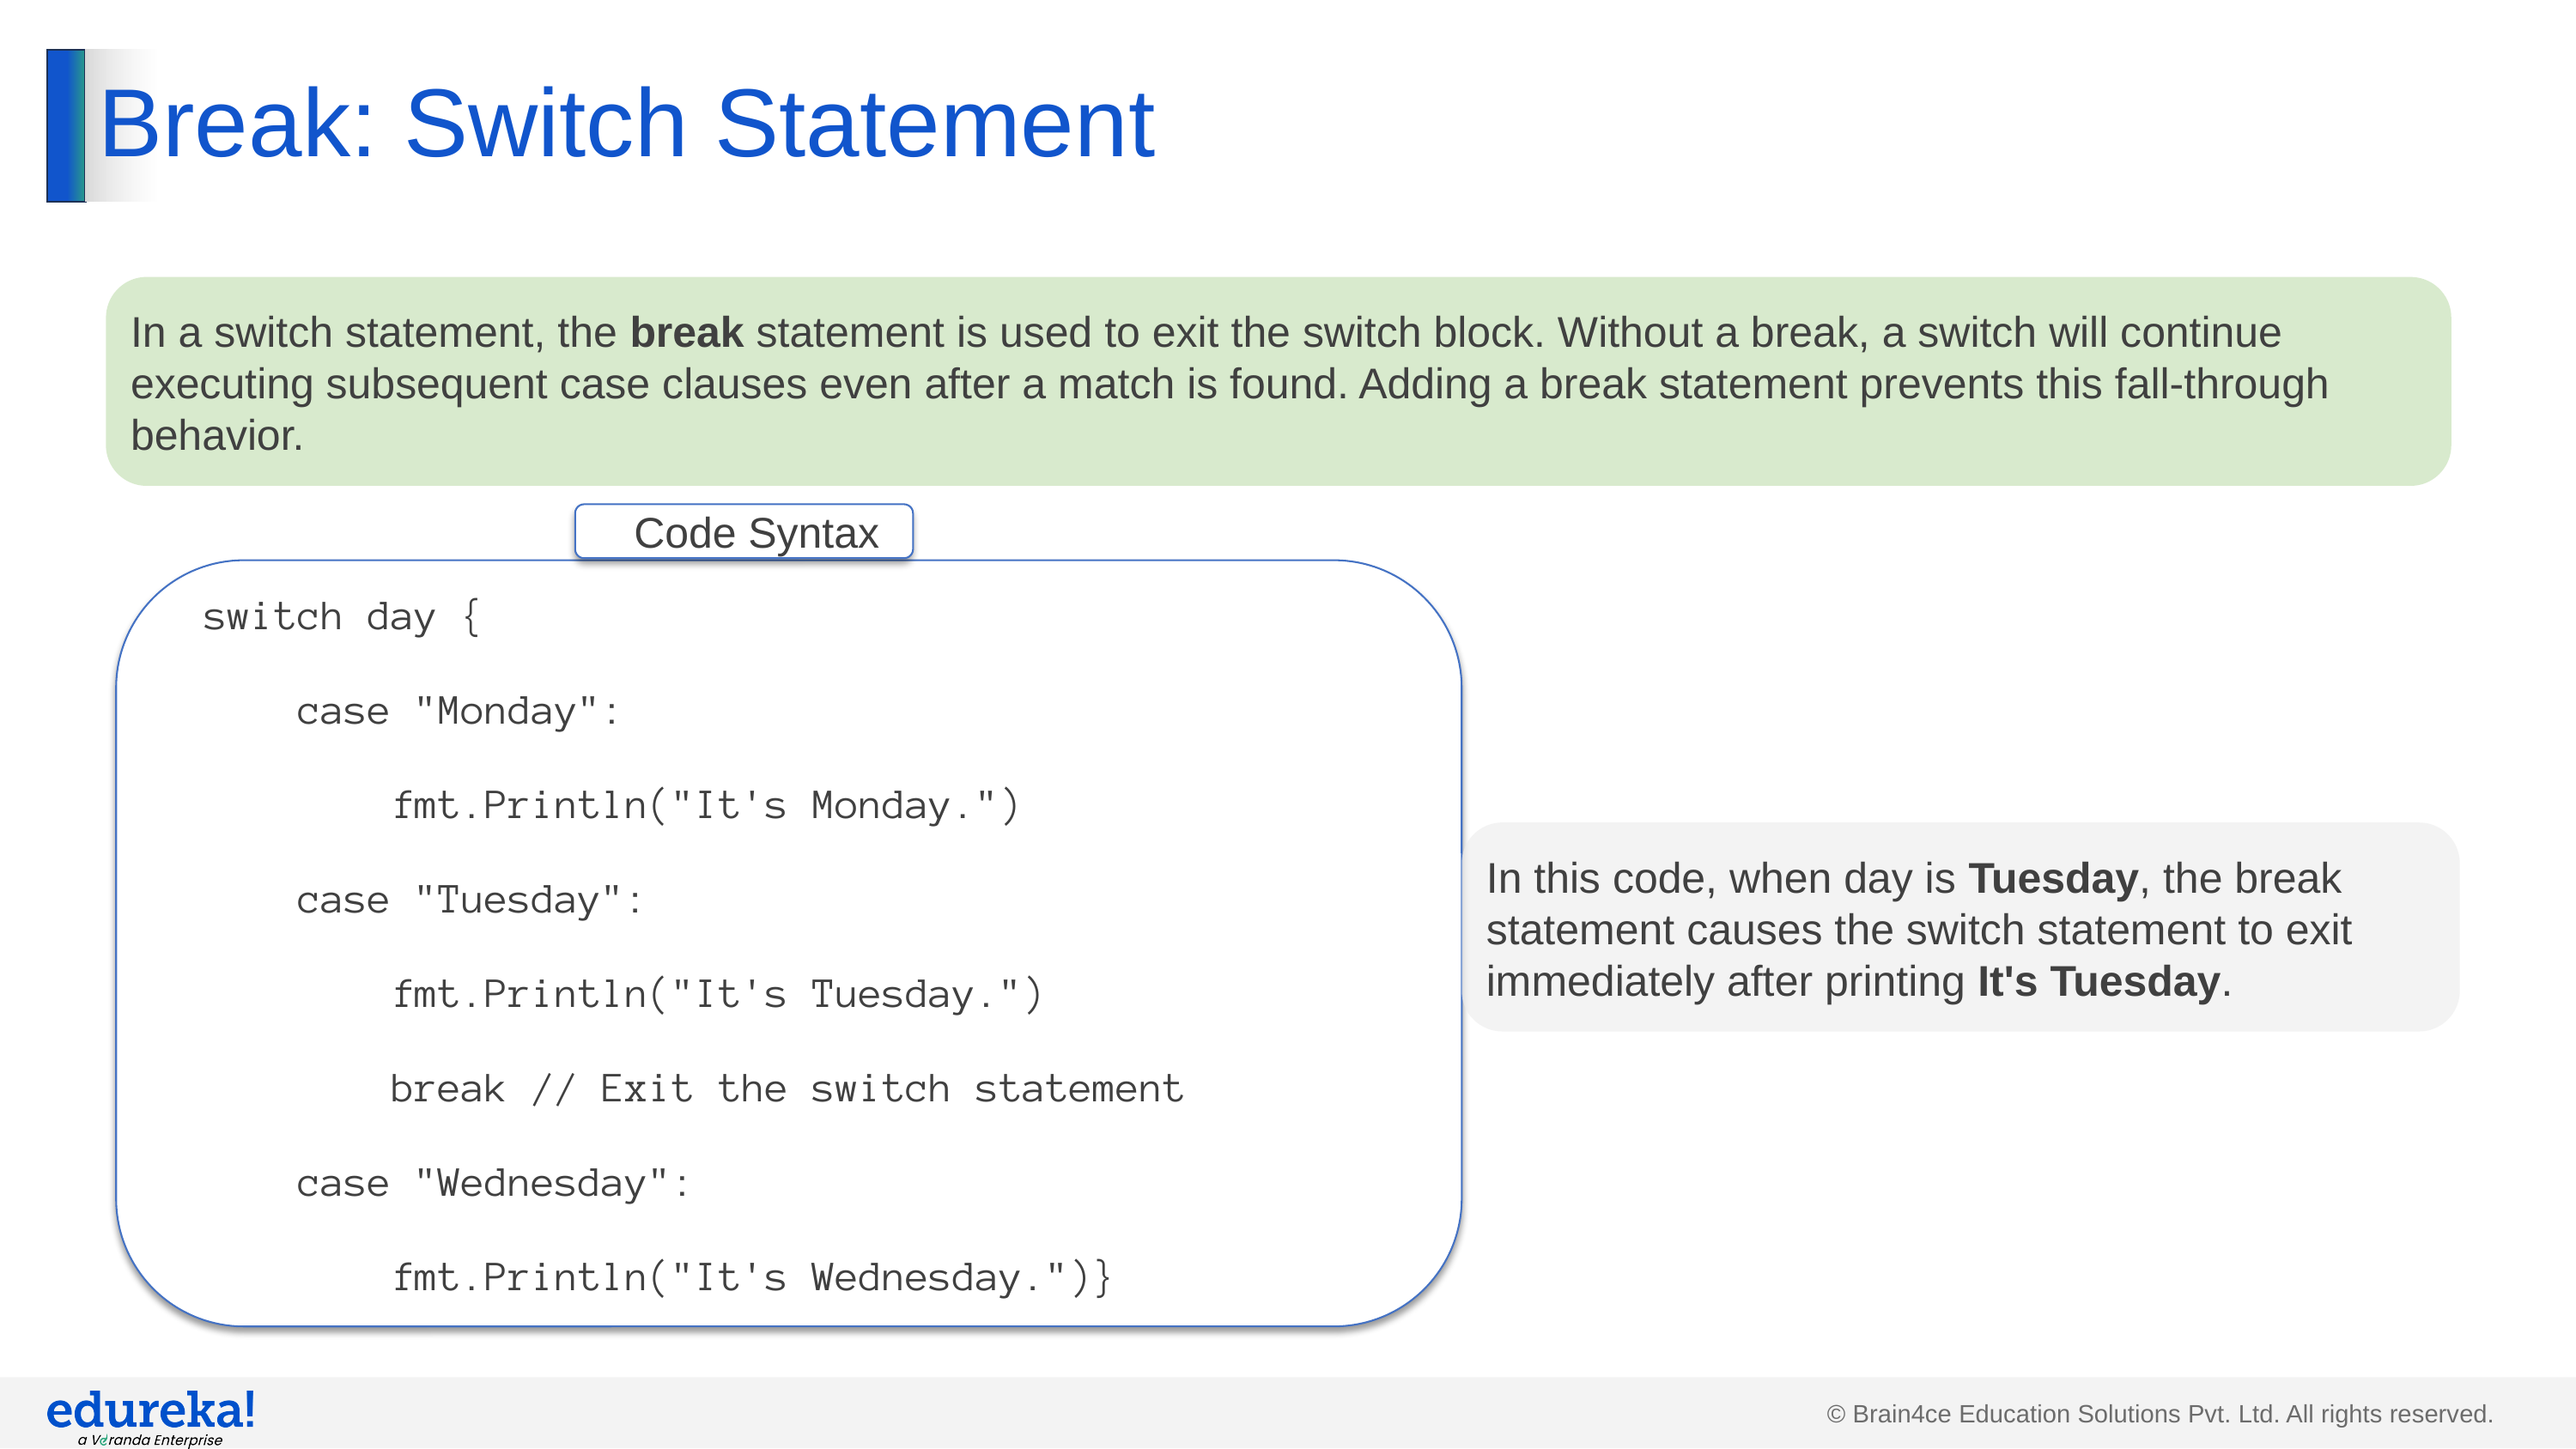

# Break: Switch Statement
In a switch statement, the break statement is used to exit the switch block. Without a break, a switch will continue executing subsequent case clauses even after a match is found. Adding a break statement prevents this fall-through behavior.
Code Syntax
switch day {
    case "Monday":
        fmt.Println("It's Monday.")
    case "Tuesday":
        fmt.Println("It's Tuesday.")
        break // Exit the switch statement
    case "Wednesday":
        fmt.Println("It's Wednesday.")}
In this code, when day is Tuesday, the break statement causes the switch statement to exit immediately after printing It's Tuesday.